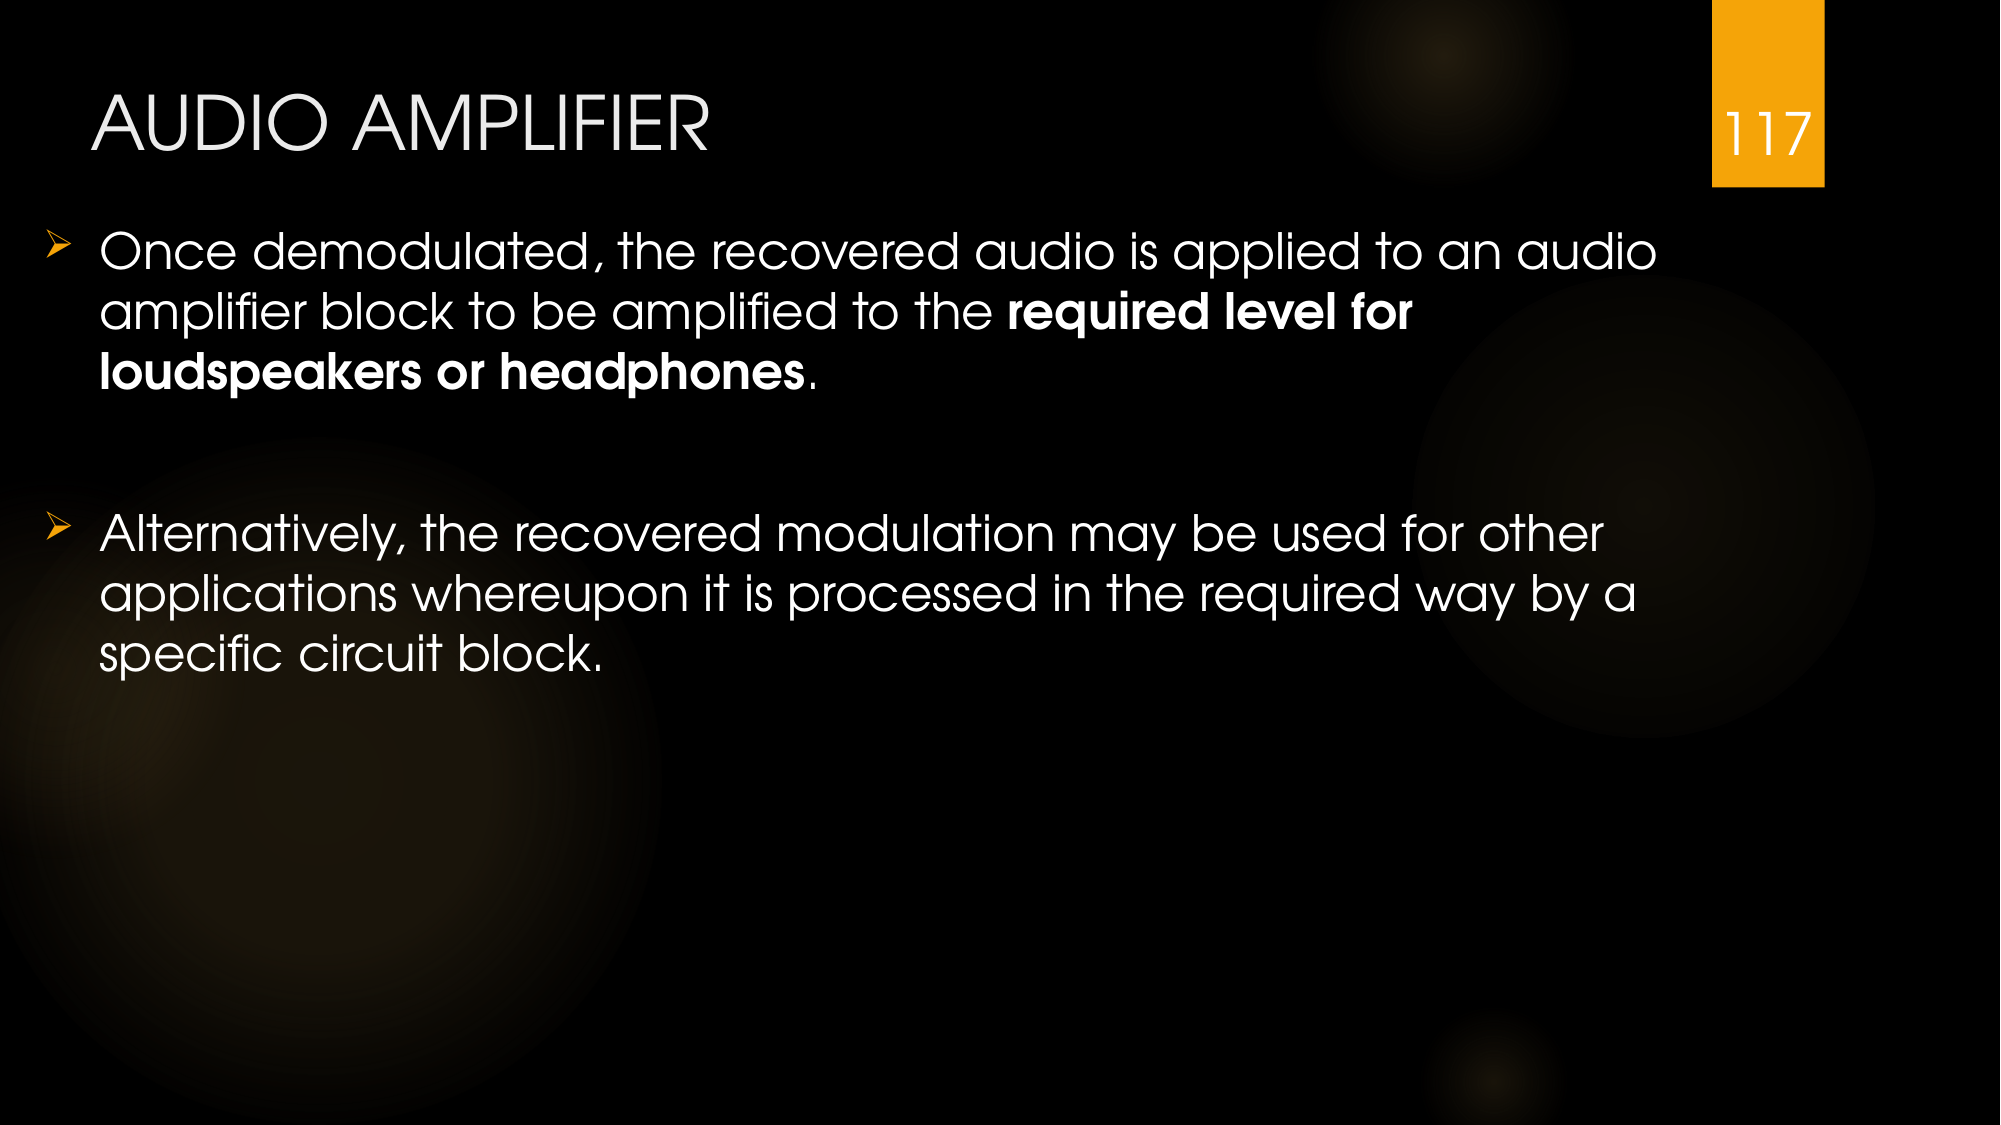

117
# AUDIO AMPLIFIER
Once demodulated, the recovered audio is applied to an audio amplifier block to be amplified to the required level for loudspeakers or headphones.

Alternatively, the recovered modulation may be used for other applications whereupon it is processed in the required way by a specific circuit block.